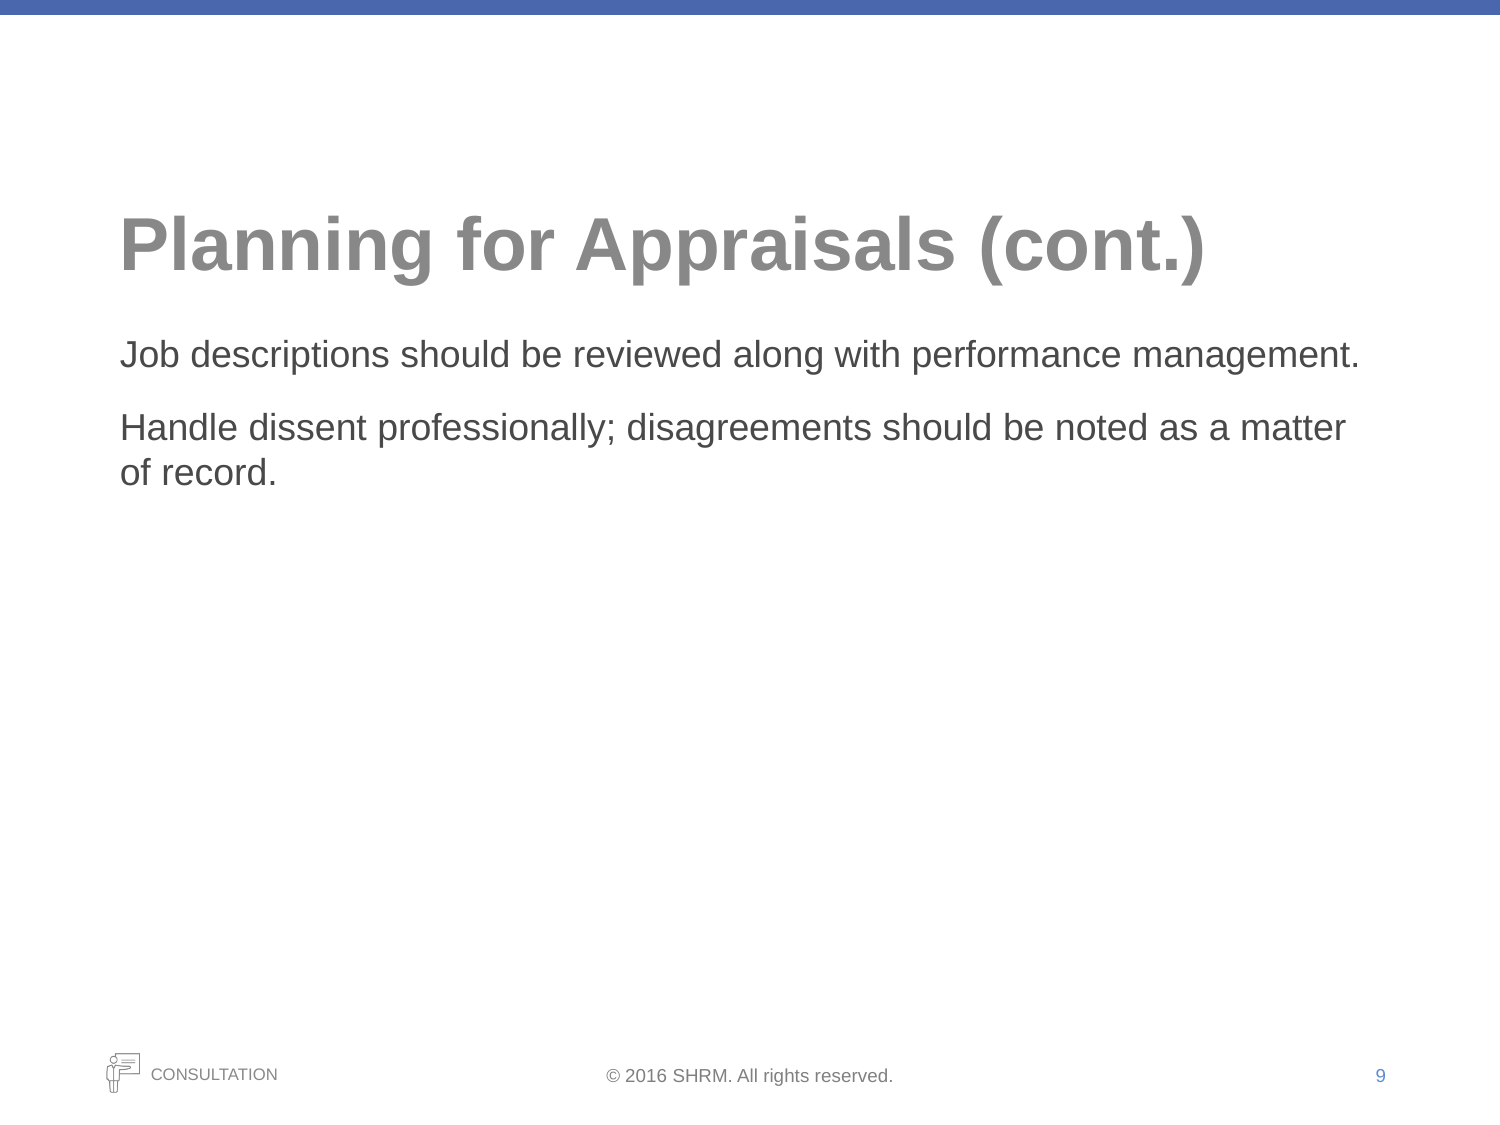

# Planning for Appraisals (cont.)
Job descriptions should be reviewed along with performance management.
Handle dissent professionally; disagreements should be noted as a matter of record.

9